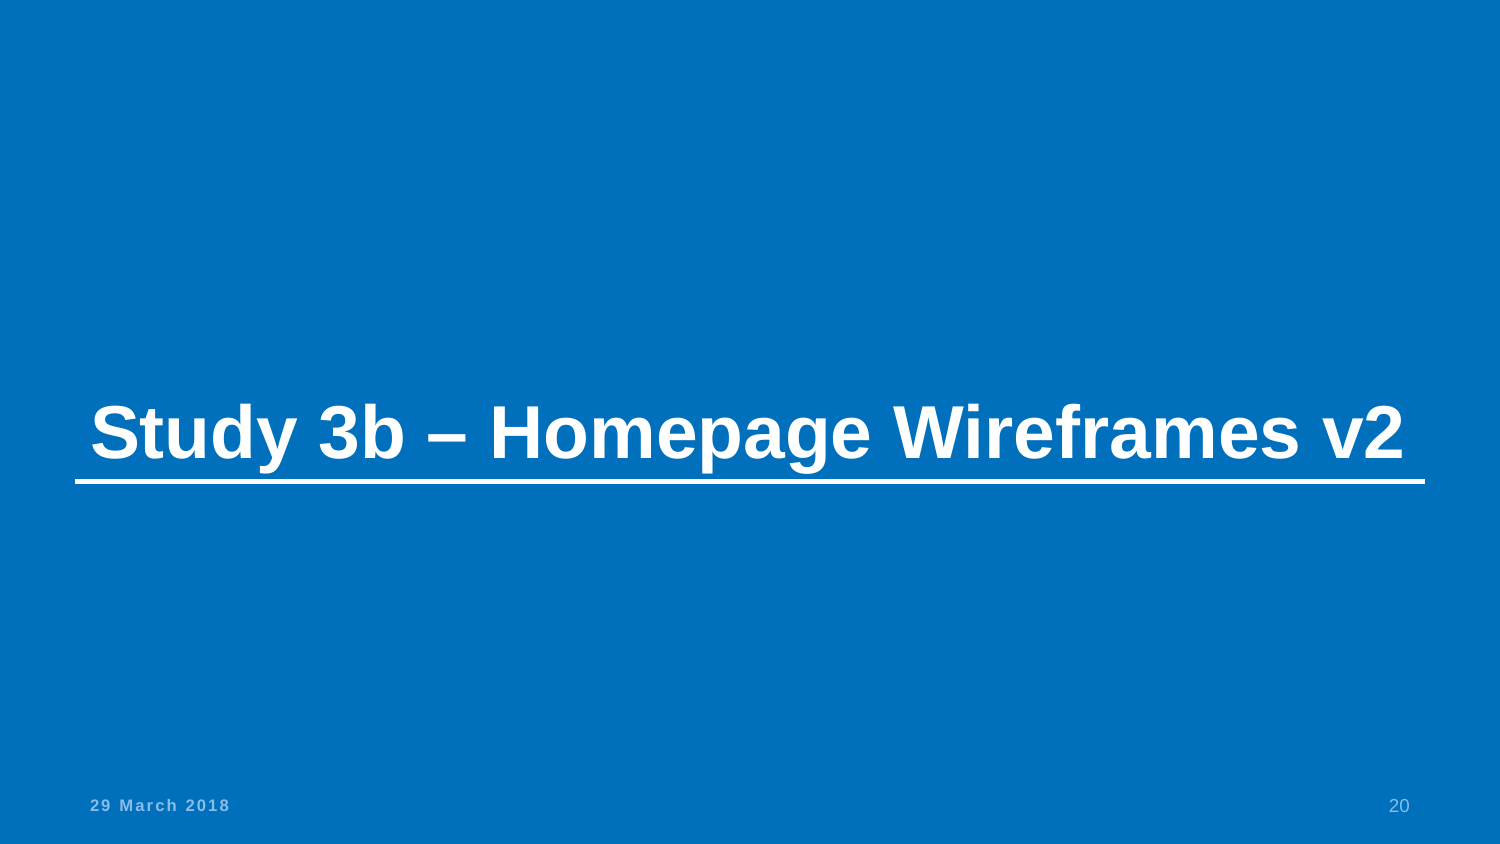

# Study 3b – Homepage Wireframes v2
29 March 2018

20